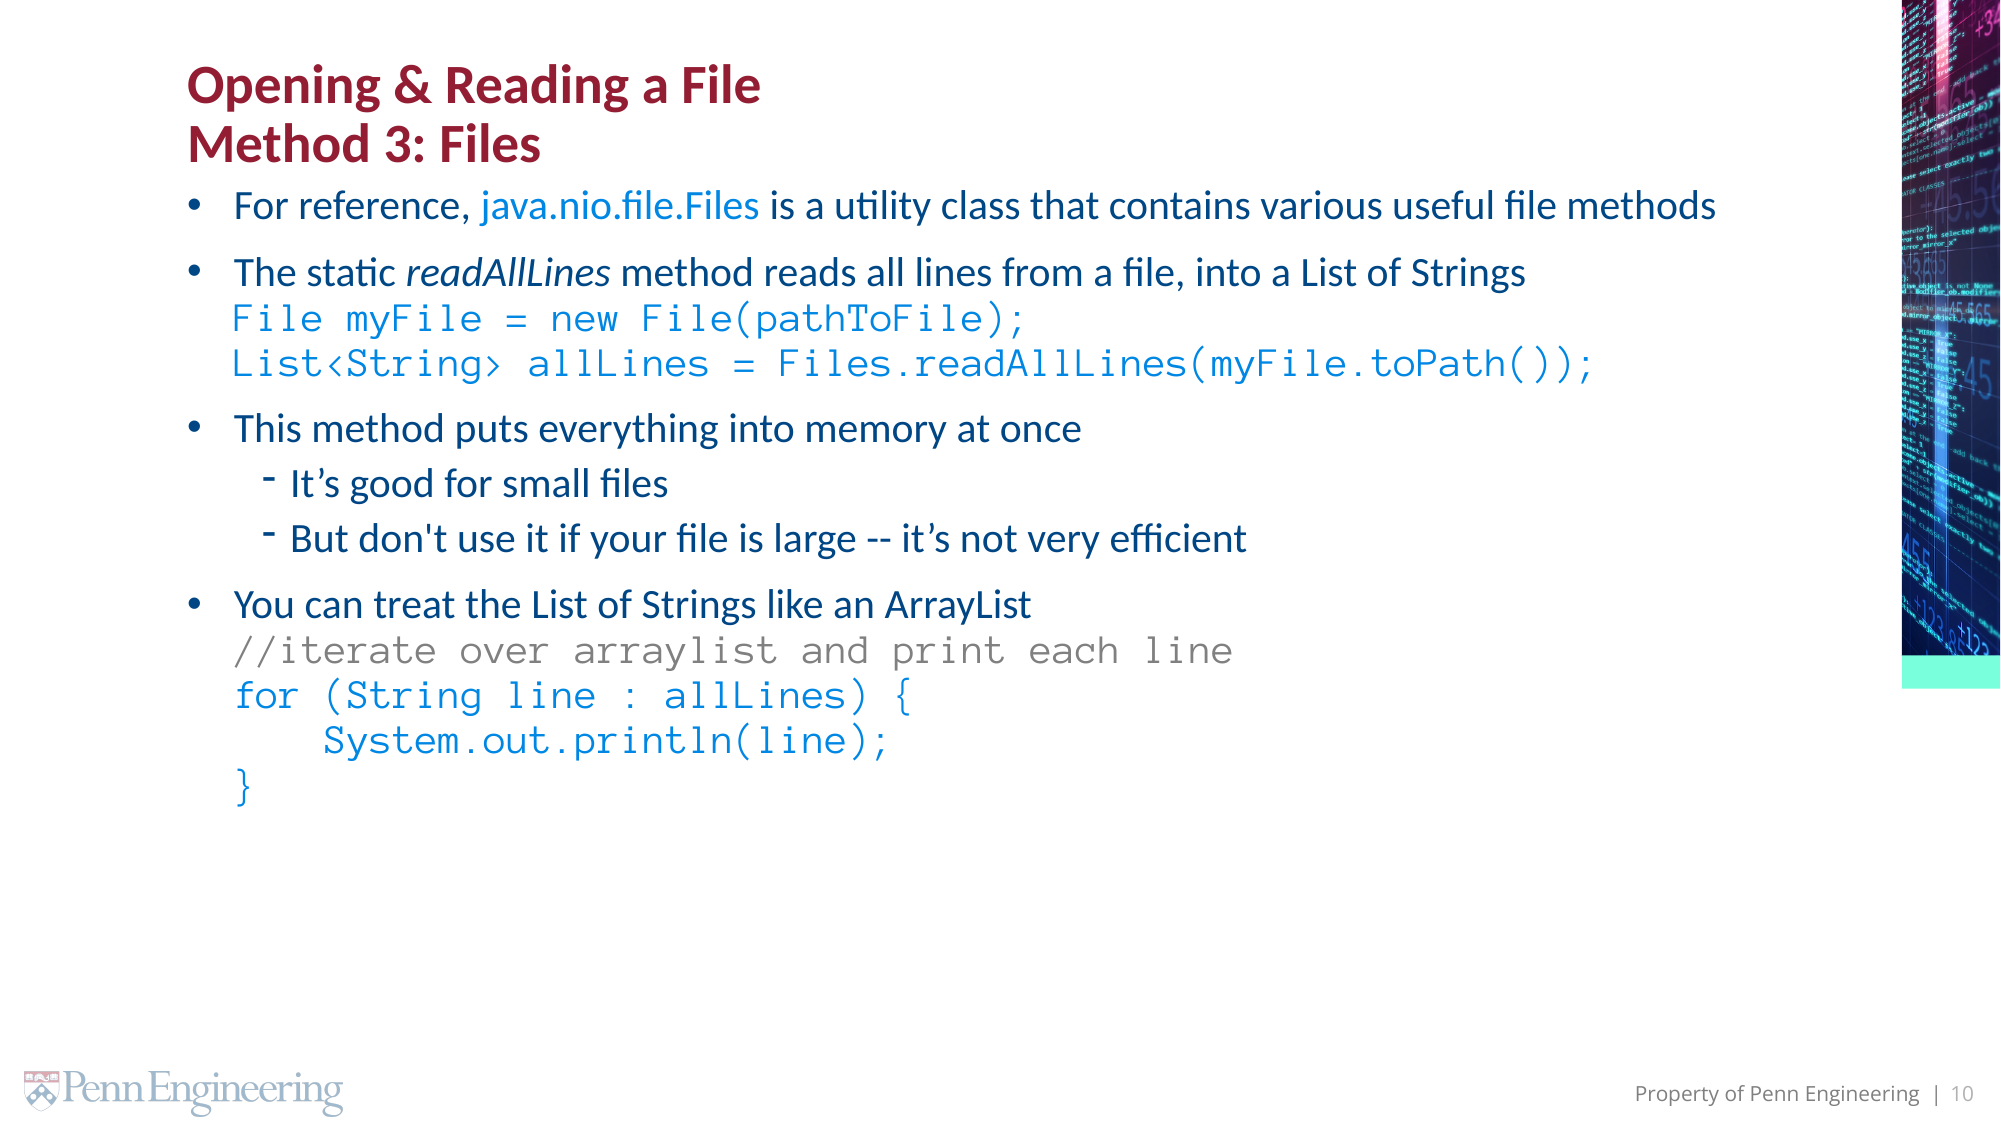

# Opening & Reading a File Method 3: Files
For reference, java.nio.file.Files is a utility class that contains various useful file methods
The static readAllLines method reads all lines from a file, into a List of Strings
File myFile = new File(pathToFile);
List<String> allLines = Files.readAllLines(myFile.toPath());
This method puts everything into memory at once
It’s good for small files
But don't use it if your file is large -- it’s not very efficient
You can treat the List of Strings like an ArrayList
//iterate over arraylist and print each line
for (String line : allLines) {
    System.out.println(line);
}
10